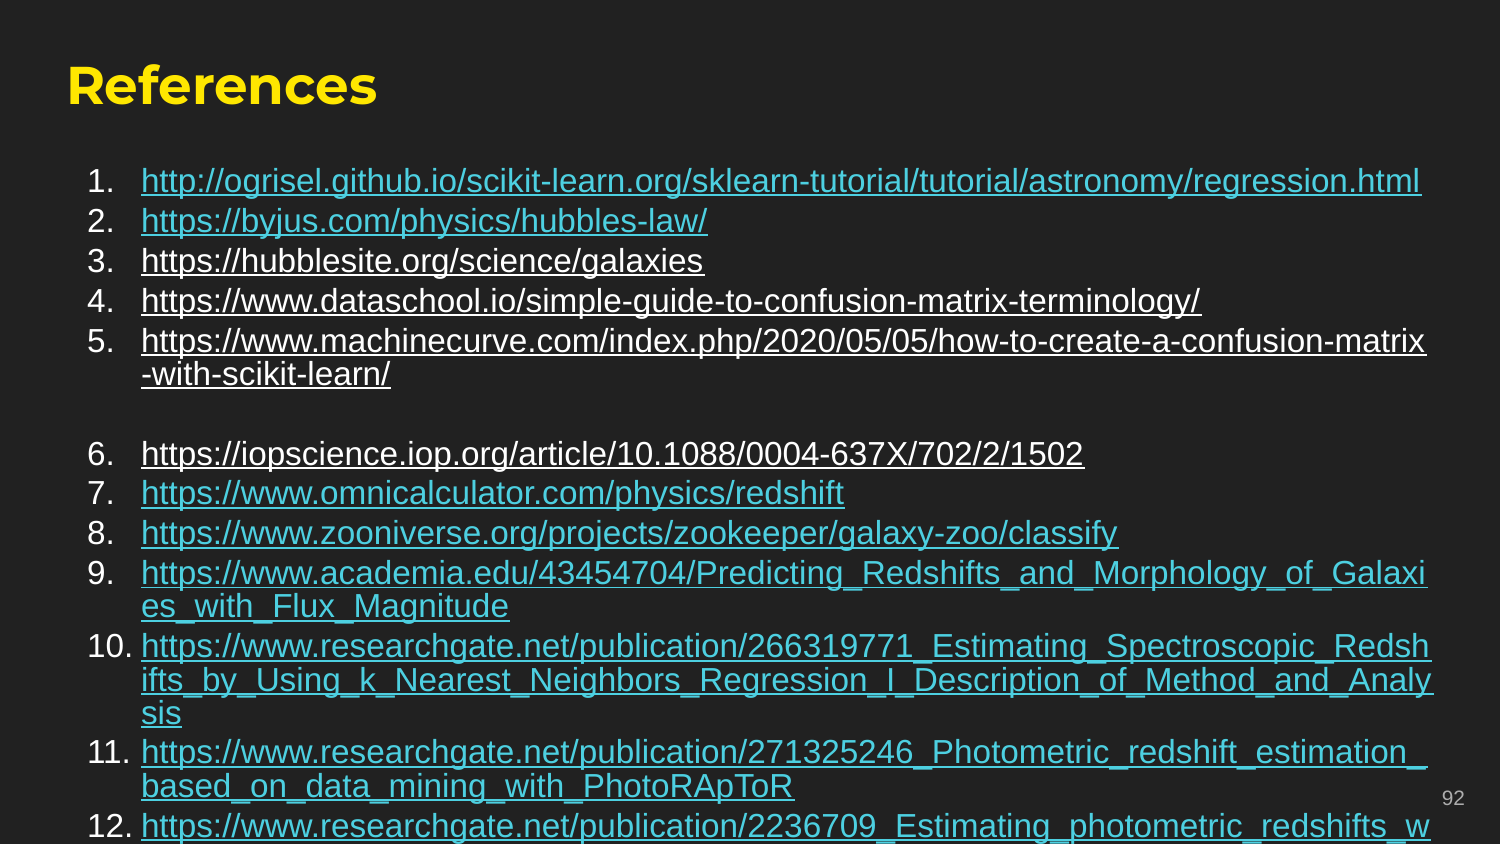

# References
http://ogrisel.github.io/scikit-learn.org/sklearn-tutorial/tutorial/astronomy/regression.html
https://byjus.com/physics/hubbles-law/
https://hubblesite.org/science/galaxies
https://www.dataschool.io/simple-guide-to-confusion-matrix-terminology/
https://www.machinecurve.com/index.php/2020/05/05/how-to-create-a-confusion-matrix-with-scikit-learn/
https://iopscience.iop.org/article/10.1088/0004-637X/702/2/1502
https://www.omnicalculator.com/physics/redshift
https://www.zooniverse.org/projects/zookeeper/galaxy-zoo/classify
https://www.academia.edu/43454704/Predicting_Redshifts_and_Morphology_of_Galaxies_with_Flux_Magnitude
https://www.researchgate.net/publication/266319771_Estimating_Spectroscopic_Redshifts_by_Using_k_Nearest_Neighbors_Regression_I_Description_of_Method_and_Analysis
https://www.researchgate.net/publication/271325246_Photometric_redshift_estimation_based_on_data_mining_with_PhotoRApToR
https://www.researchgate.net/publication/2236709_Estimating_photometric_redshifts_with_artificial_neural_networks
92